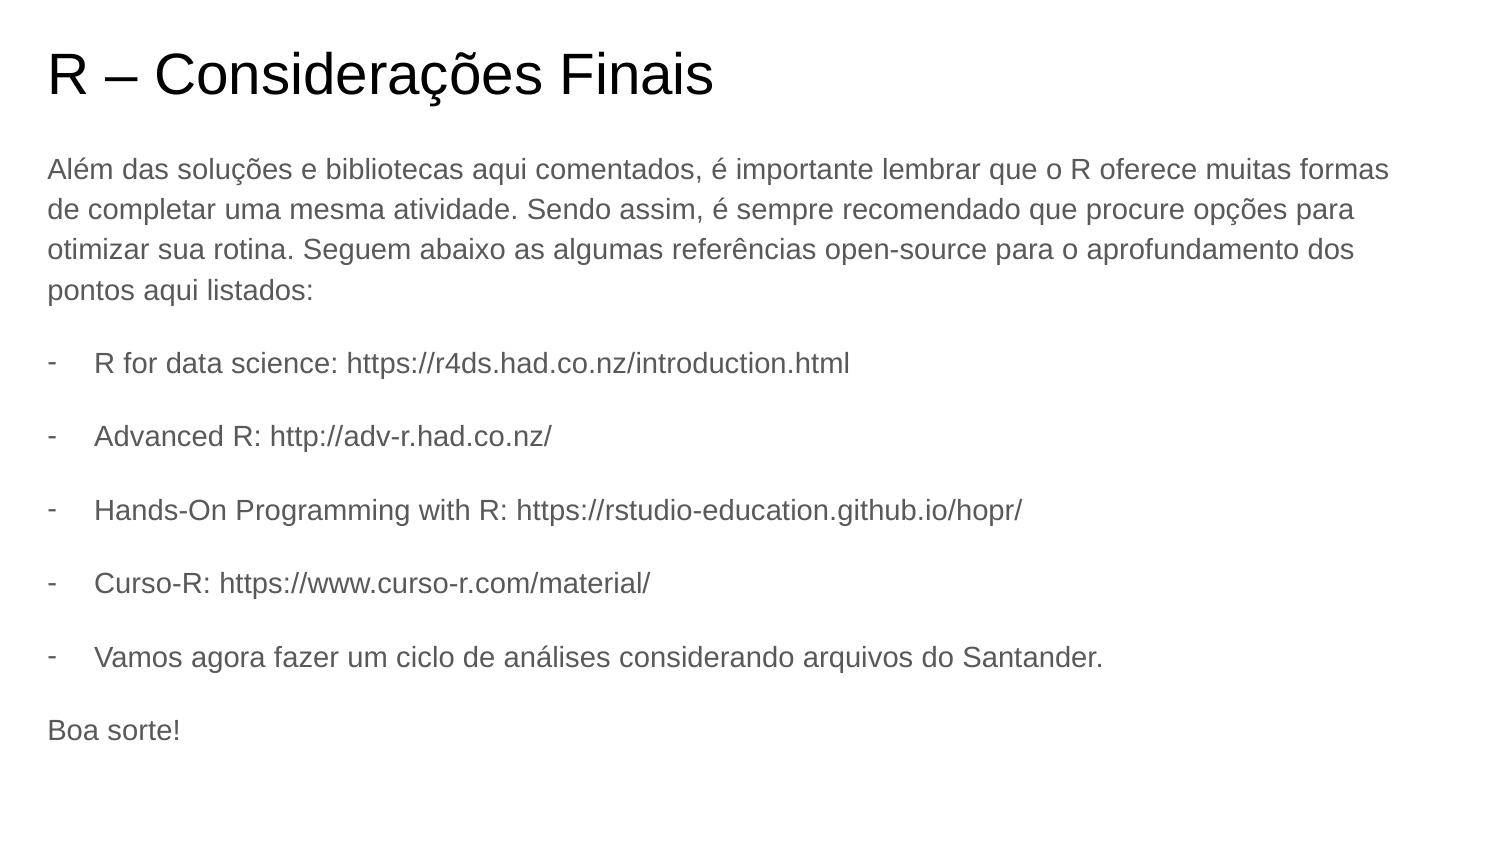

R – Considerações Finais

Além das soluções e bibliotecas aqui comentados, é importante lembrar que o R oferece muitas formas de completar uma mesma atividade. Sendo assim, é sempre recomendado que procure opções para otimizar sua rotina. Seguem abaixo as algumas referências open-source para o aprofundamento dos pontos aqui listados:
R for data science: https://r4ds.had.co.nz/introduction.html
Advanced R: http://adv-r.had.co.nz/
Hands-On Programming with R: https://rstudio-education.github.io/hopr/
Curso-R: https://www.curso-r.com/material/
Vamos agora fazer um ciclo de análises considerando arquivos do Santander.
Boa sorte!